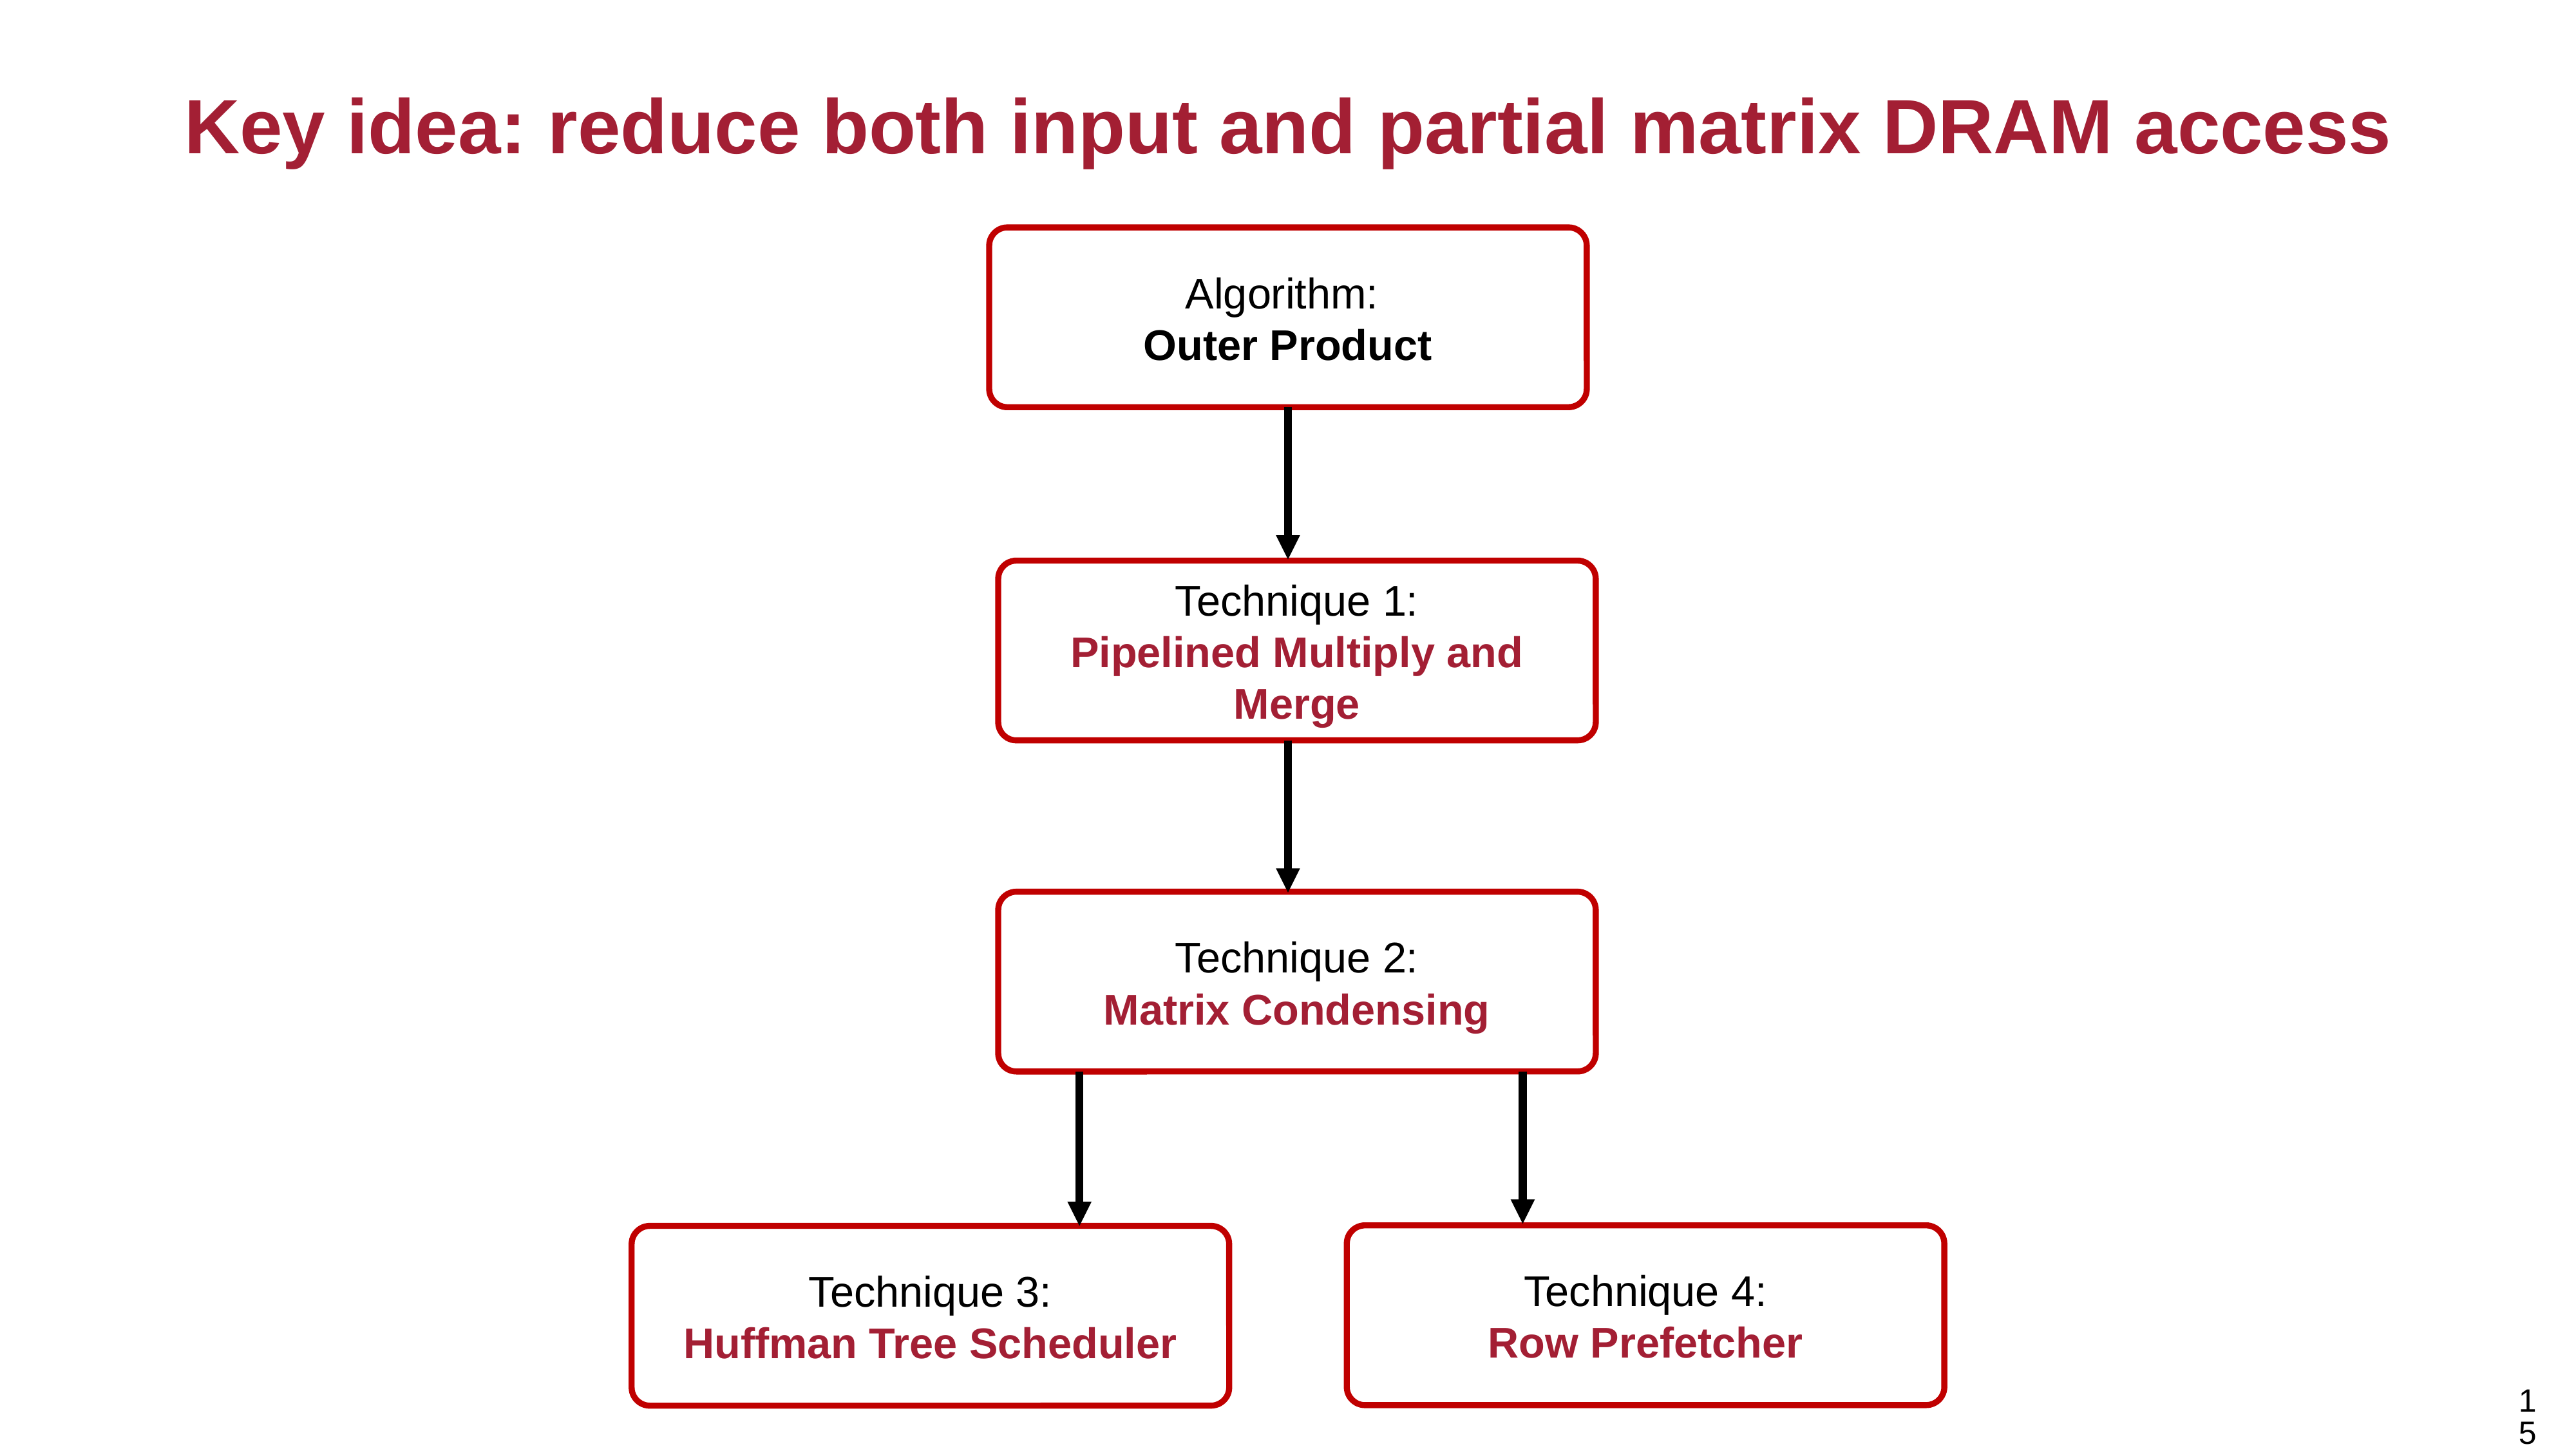

# Key idea: reduce both input and partial matrix DRAM access
Algorithm:
Outer Product
Technique 1:
Pipelined Multiply and Merge
Technique 2:
Matrix Condensing
Technique 4:
Row Prefetcher
Technique 3:
Huffman Tree Scheduler
15